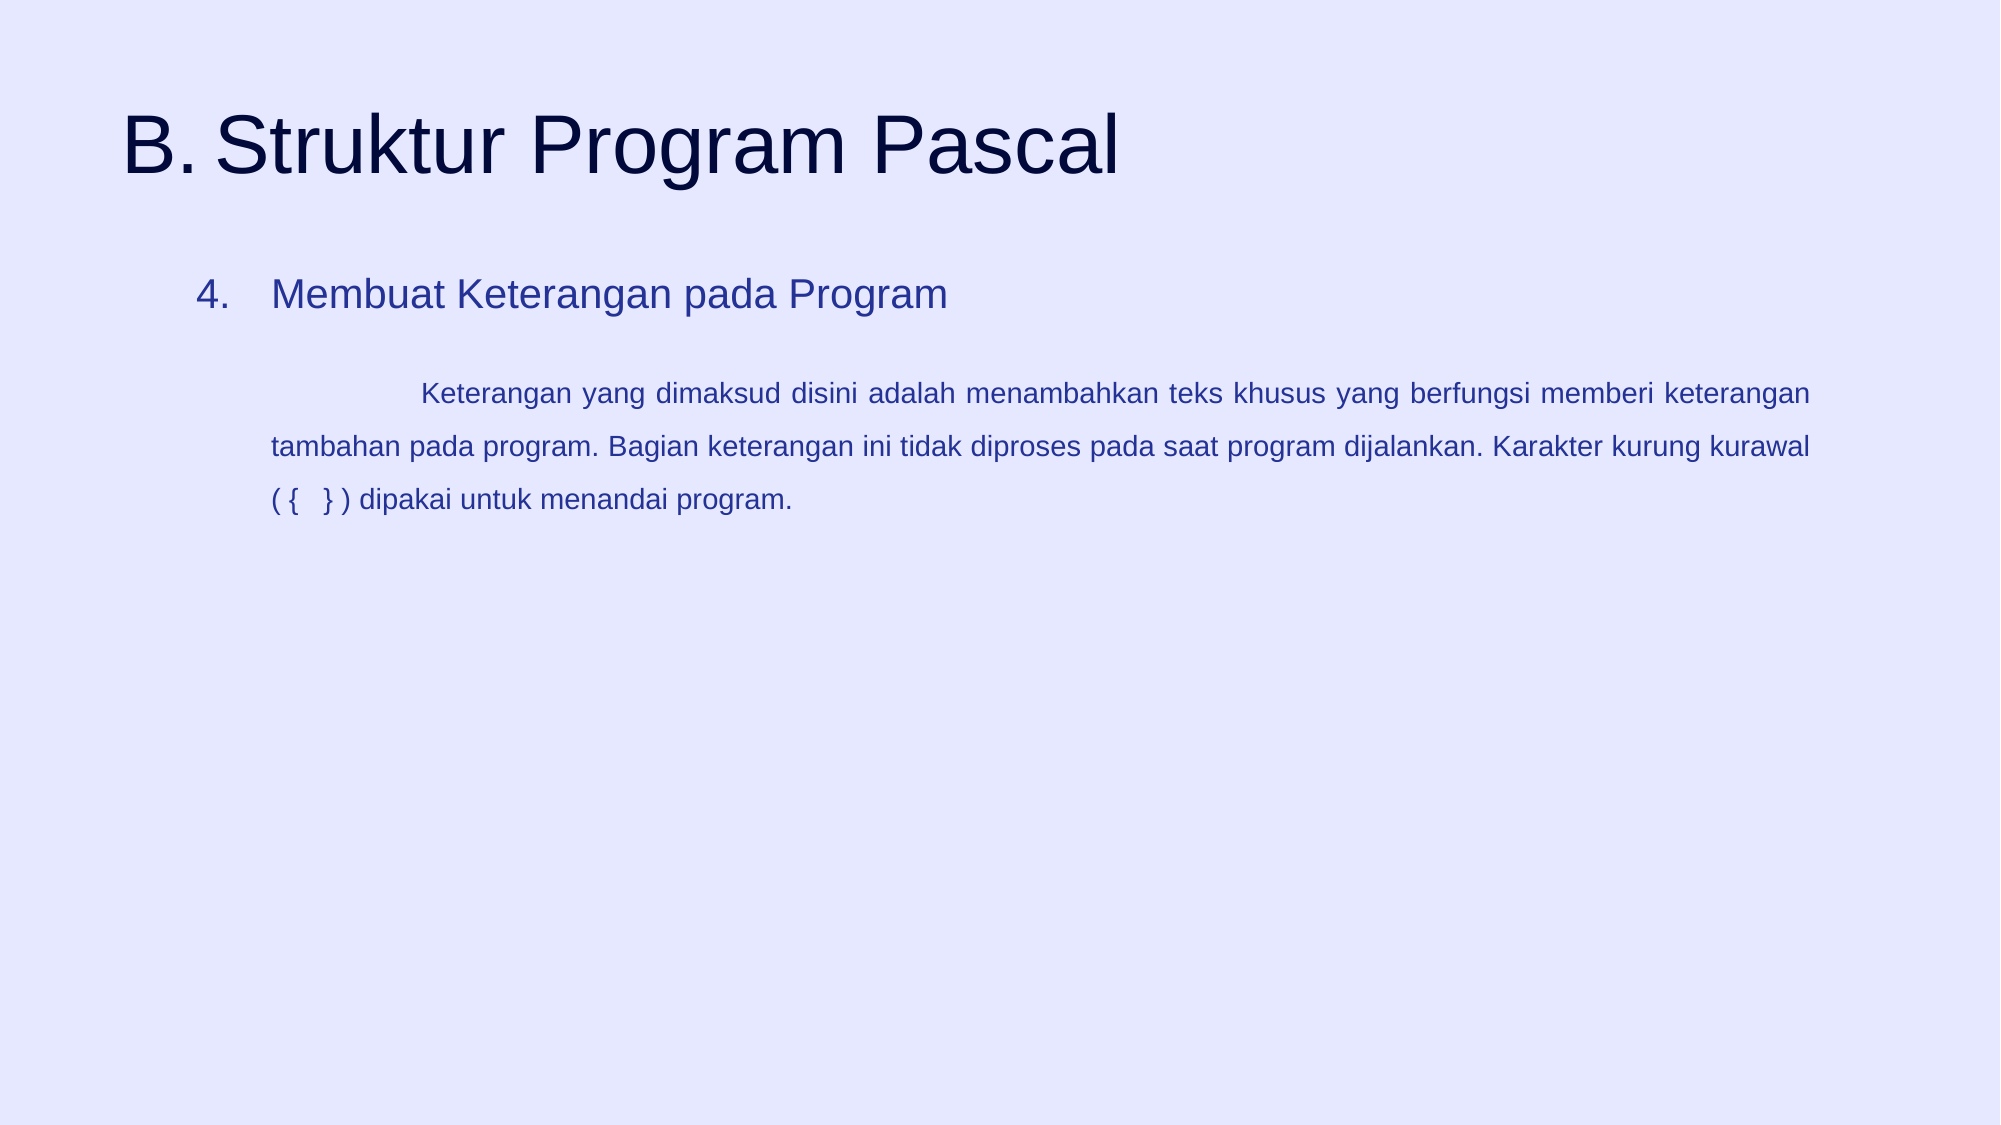

# B. Struktur Program Pascal
Membuat Keterangan pada Program
	Keterangan yang dimaksud disini adalah menambahkan teks khusus yang berfungsi memberi keterangan tambahan pada program. Bagian keterangan ini tidak diproses pada saat program dijalankan. Karakter kurung kurawal ( {   } ) dipakai untuk menandai program.